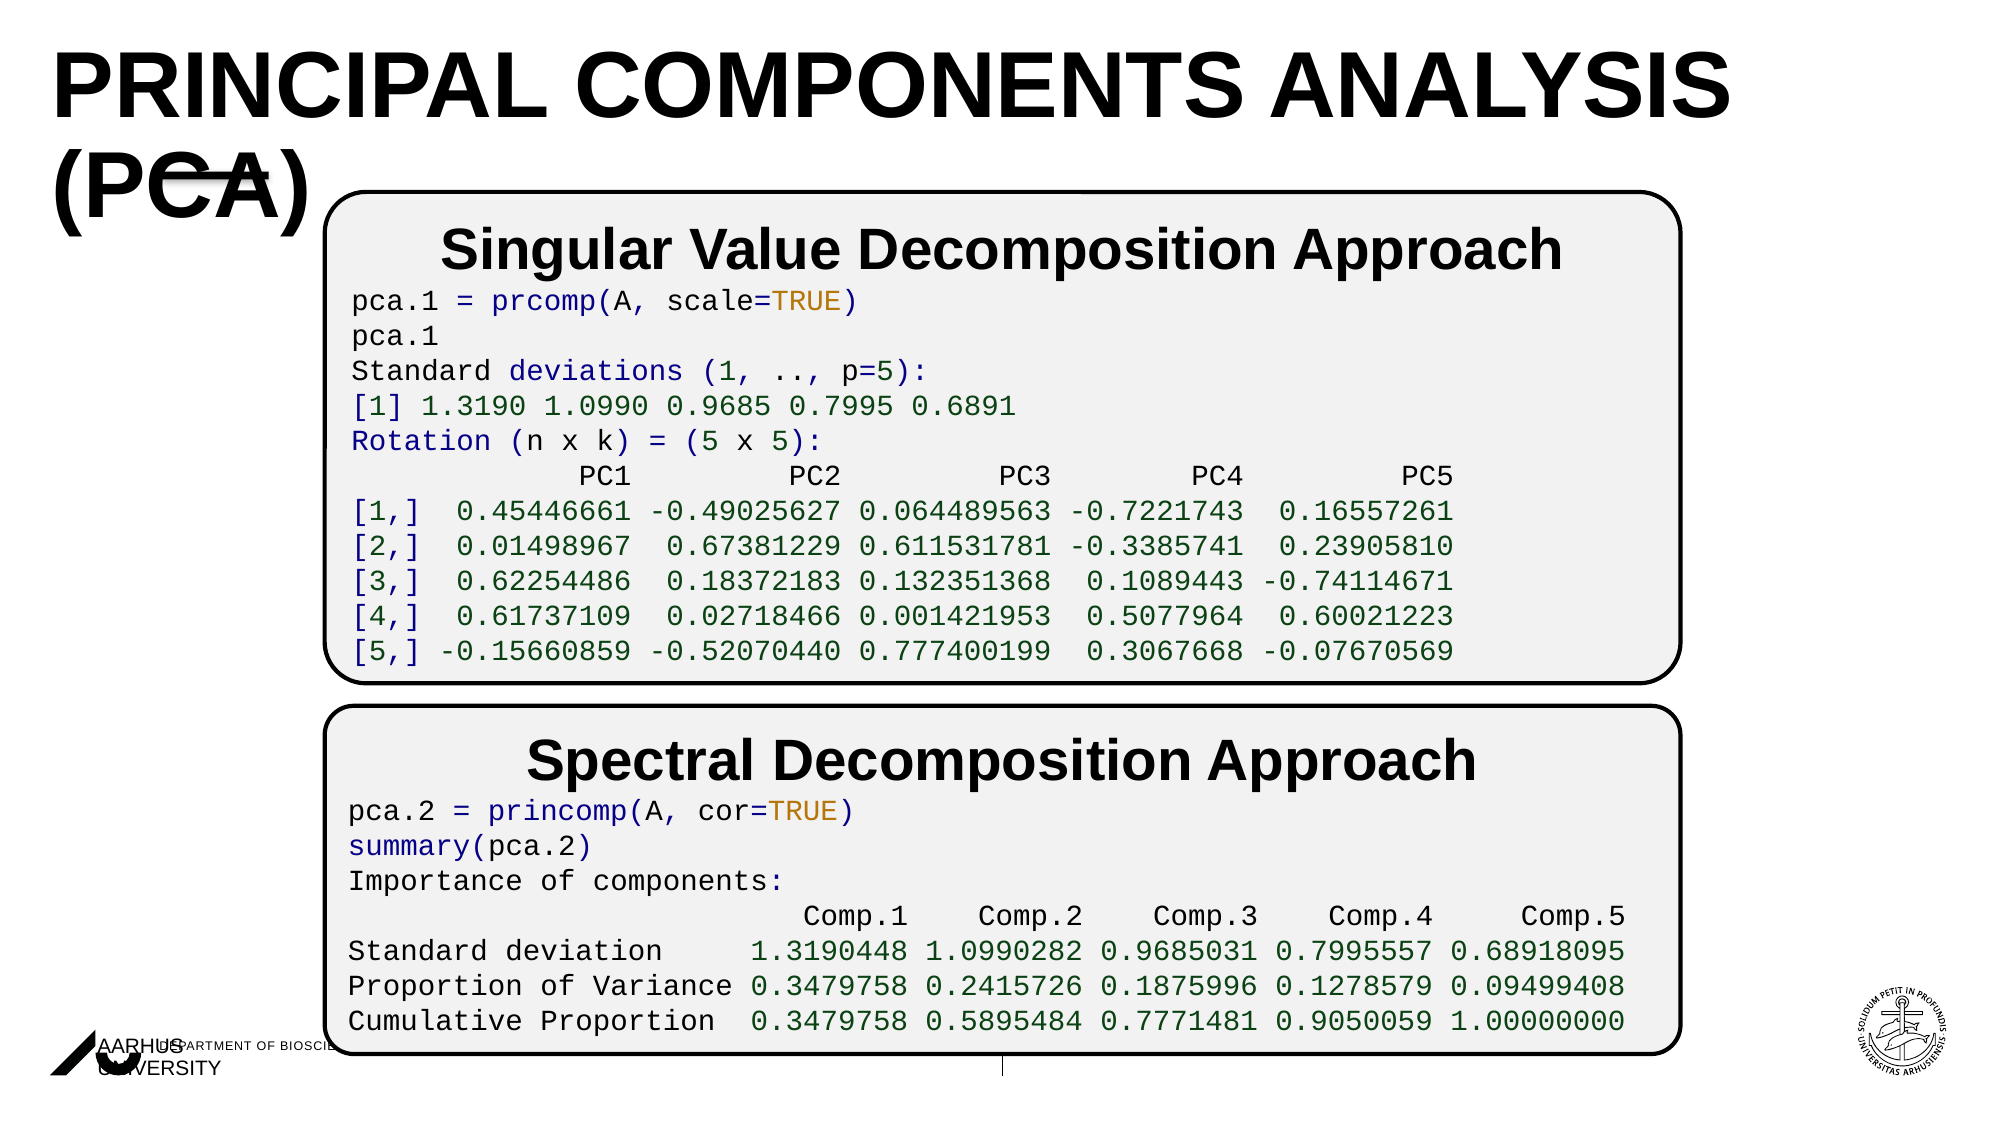

# Principal Components Analysis (PCA)
Singular Value Decomposition Approach
pca.1 = prcomp(A, scale=TRUE)
pca.1
Standard deviations (1, .., p=5):
[1] 1.3190 1.0990 0.9685 0.7995 0.6891
Rotation (n x k) = (5 x 5):
             PC1         PC2         PC3        PC4         PC5
[1,]  0.45446661 -0.49025627 0.064489563 -0.7221743  0.16557261
[2,]  0.01498967  0.67381229 0.611531781 -0.3385741  0.23905810
[3,]  0.62254486  0.18372183 0.132351368  0.1089443 -0.74114671
[4,]  0.61737109  0.02718466 0.001421953  0.5077964  0.60021223
[5,] -0.15660859 -0.52070440 0.777400199  0.3067668 -0.07670569

Spectral Decomposition Approach
pca.2 = princomp(A, cor=TRUE)
summary(pca.2)
Importance of components:
                          Comp.1    Comp.2    Comp.3    Comp.4     Comp.5
Standard deviation     1.3190448 1.0990282 0.9685031 0.7995557 0.68918095
Proportion of Variance 0.3479758 0.2415726 0.1875996 0.1278579 0.09499408
Cumulative Proportion  0.3479758 0.5895484 0.7771481 0.9050059 1.00000000